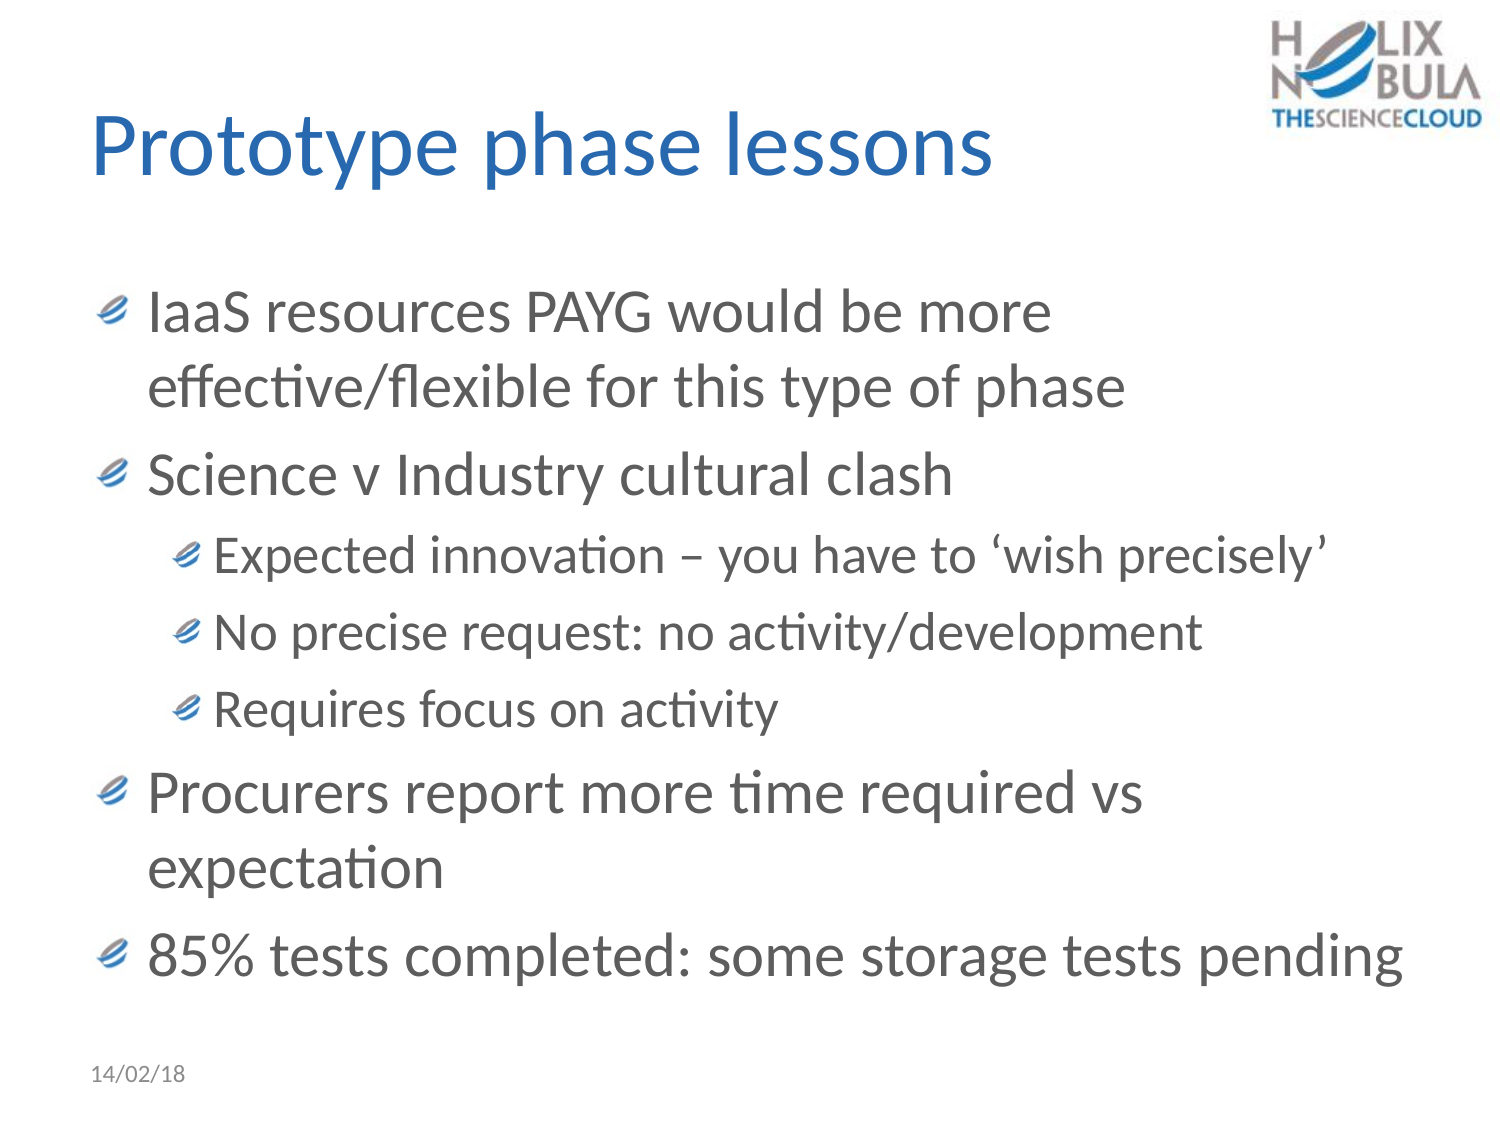

# Prototype phase lessons
IaaS resources PAYG would be more effective/flexible for this type of phase
Science v Industry cultural clash
Expected innovation – you have to ‘wish precisely’
No precise request: no activity/development
Requires focus on activity
Procurers report more time required vs expectation
85% tests completed: some storage tests pending
14/02/18